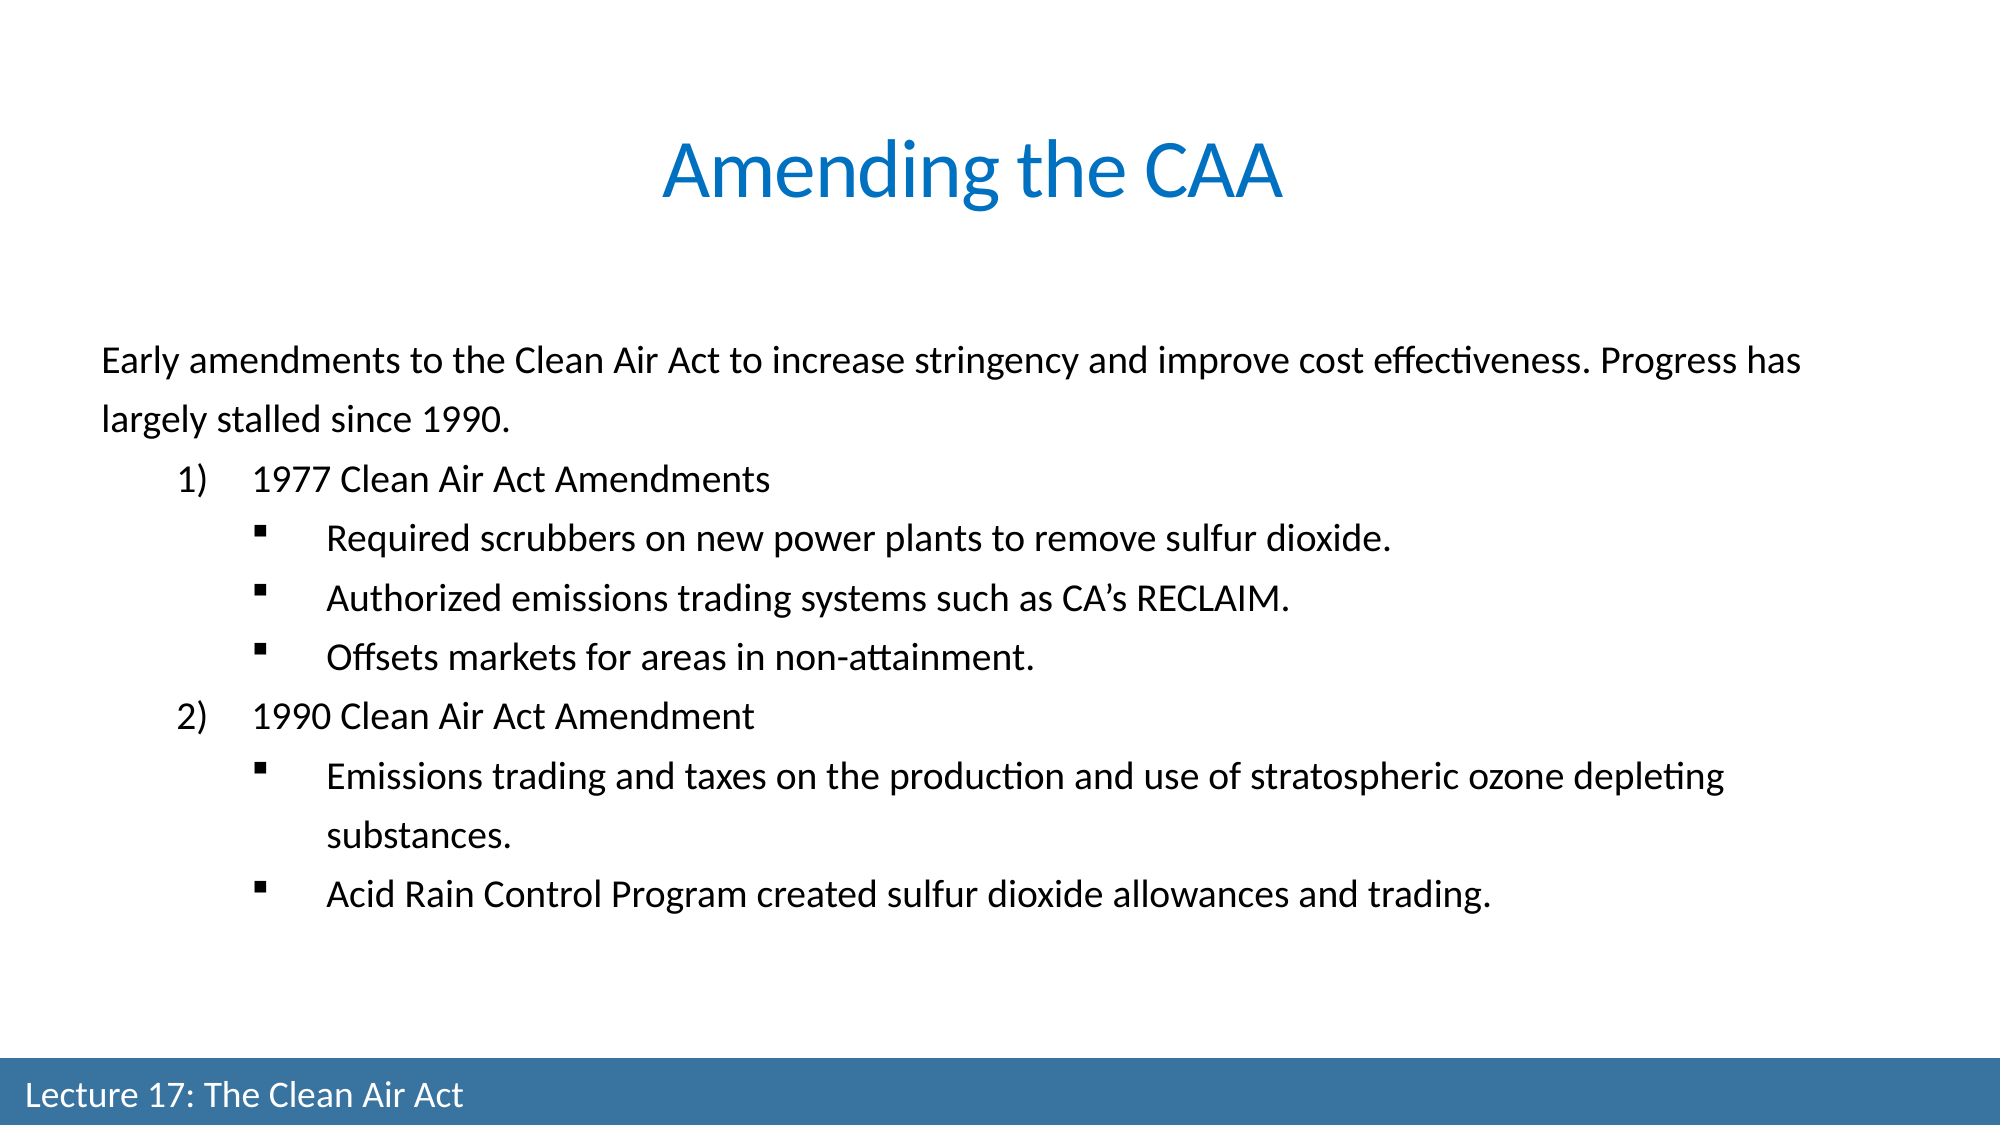

Amending the CAA
Early amendments to the Clean Air Act to increase stringency and improve cost effectiveness. Progress has largely stalled since 1990.
1977 Clean Air Act Amendments
Required scrubbers on new power plants to remove sulfur dioxide.
Authorized emissions trading systems such as CA’s RECLAIM.
Offsets markets for areas in non-attainment.
1990 Clean Air Act Amendment
Emissions trading and taxes on the production and use of stratospheric ozone depleting substances.
Acid Rain Control Program created sulfur dioxide allowances and trading.